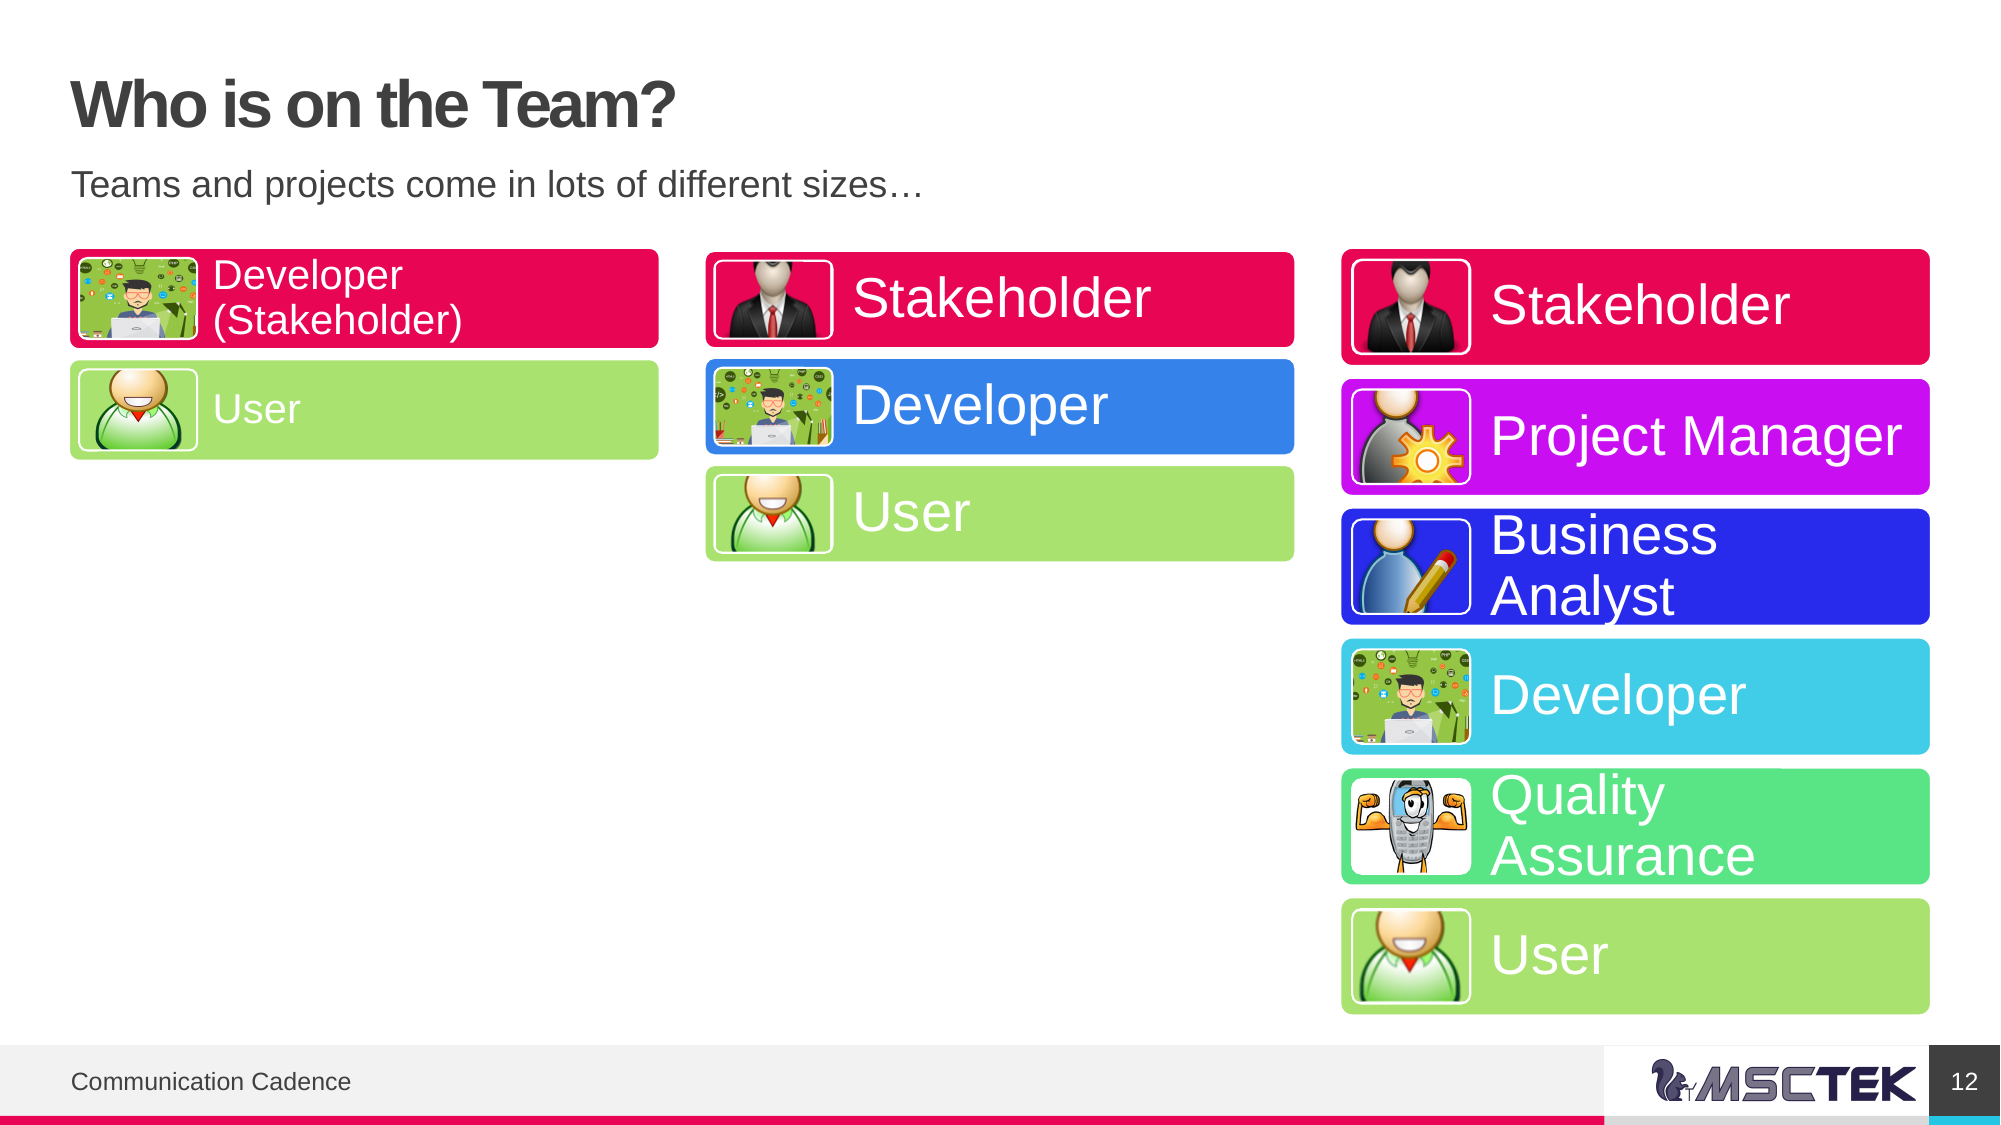

# Who is on the Team?
Teams and projects come in lots of different sizes…
Stakeholder
Project Manager
Business Analyst
Developer
Quality Assurance
User
Developer (Stakeholder)
User
Stakeholder
Developer
User
12
Communication Cadence